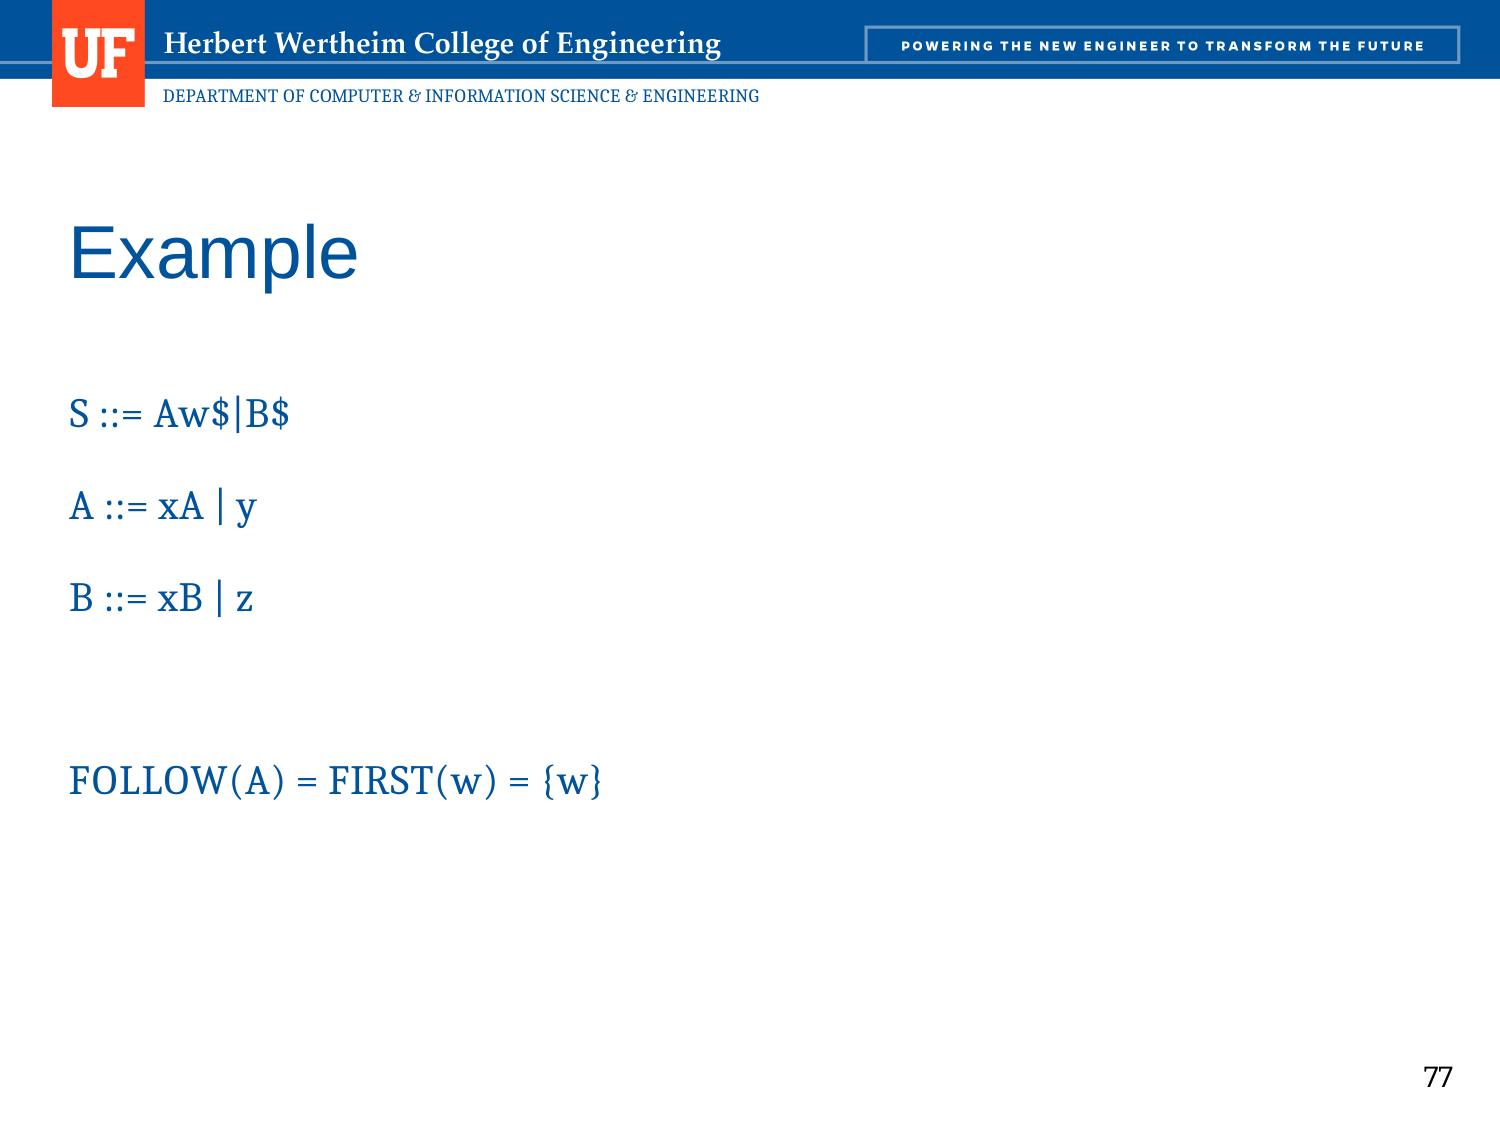

# Example
S ::= Aw$|B$
A ::= xA | y
B ::= xB | z

FOLLOW(A) = FIRST(w) = {w}

77